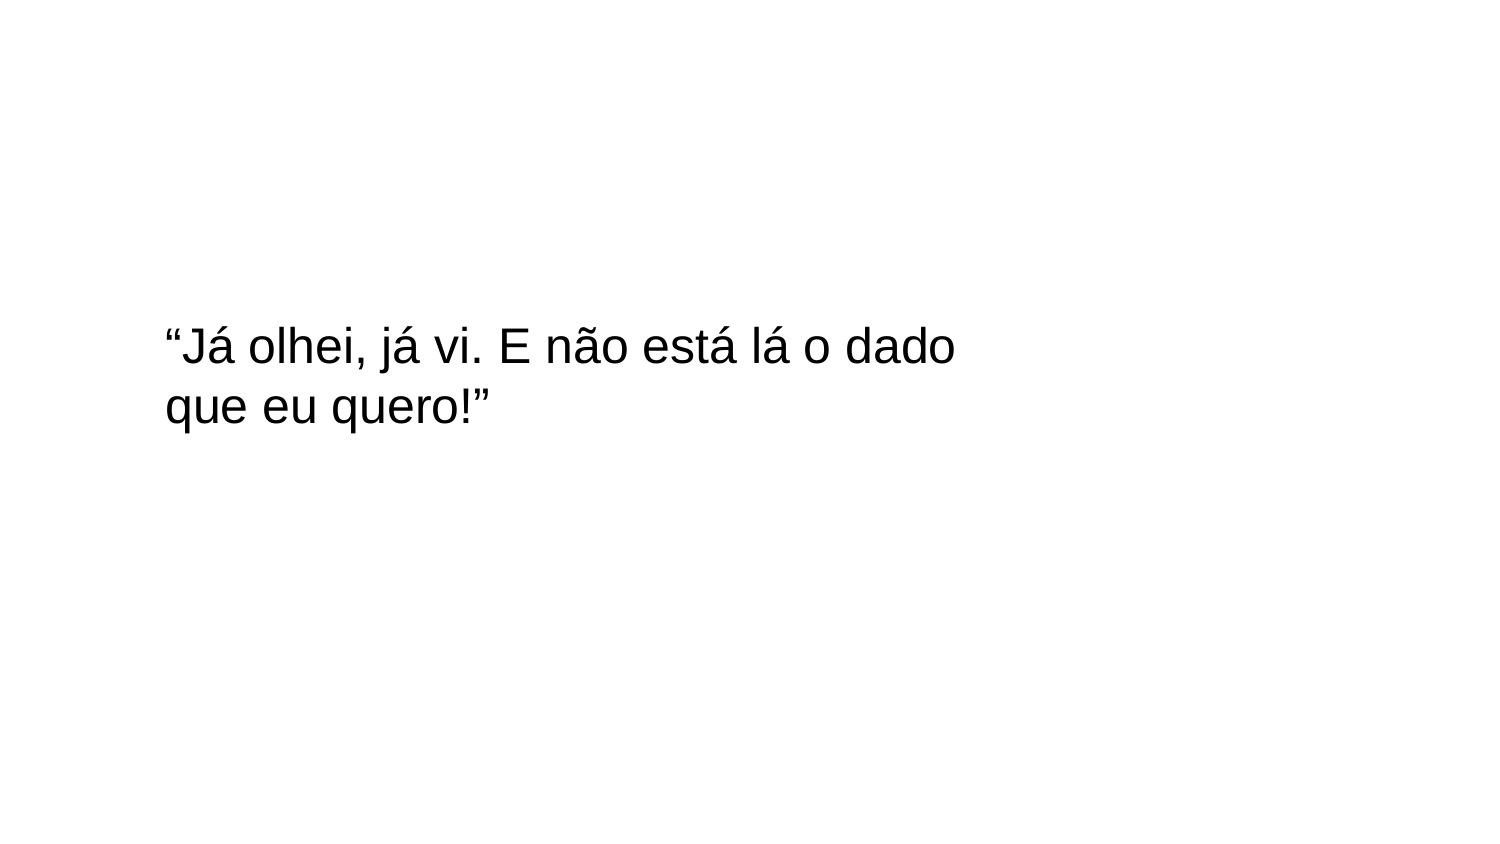

“Já olhei, já vi. E não está lá o dado que eu quero!”